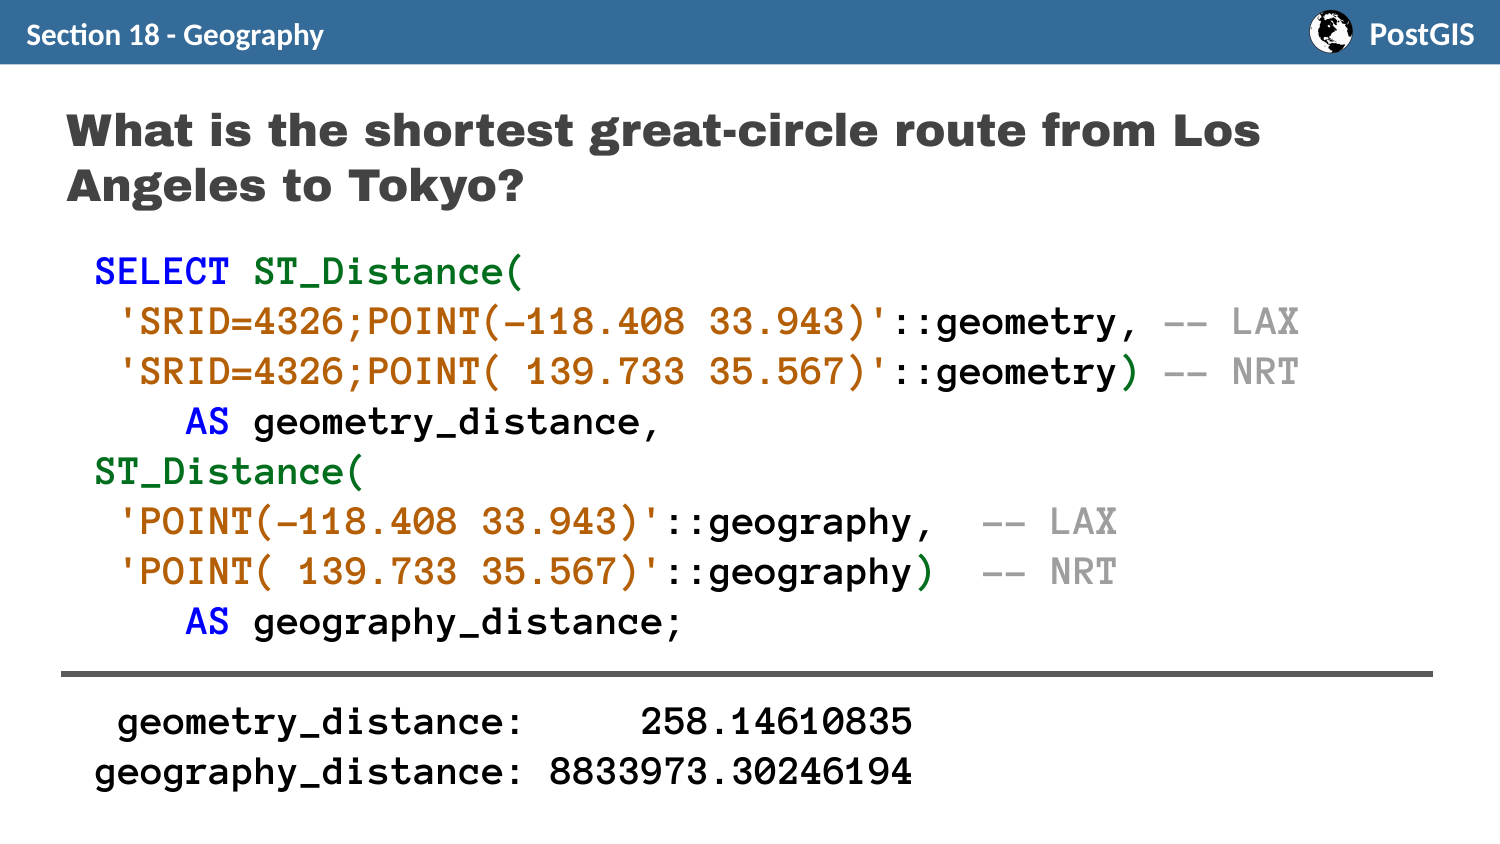

Section 18 - Geography
# What is the shortest great-circle route from Los Angeles to Tokyo?
SELECT ST_Distance(
 'SRID=4326;POINT(-118.408 33.943)'::geometry, -- LAX
 'SRID=4326;POINT( 139.733 35.567)'::geometry) -- NRT
    AS geometry_distance,
ST_Distance(
 'POINT(-118.408 33.943)'::geography,  -- LAX
 'POINT( 139.733 35.567)'::geography)  -- NRT
    AS geography_distance;

 geometry_distance:     258.14610835
geography_distance: 8833973.30246194